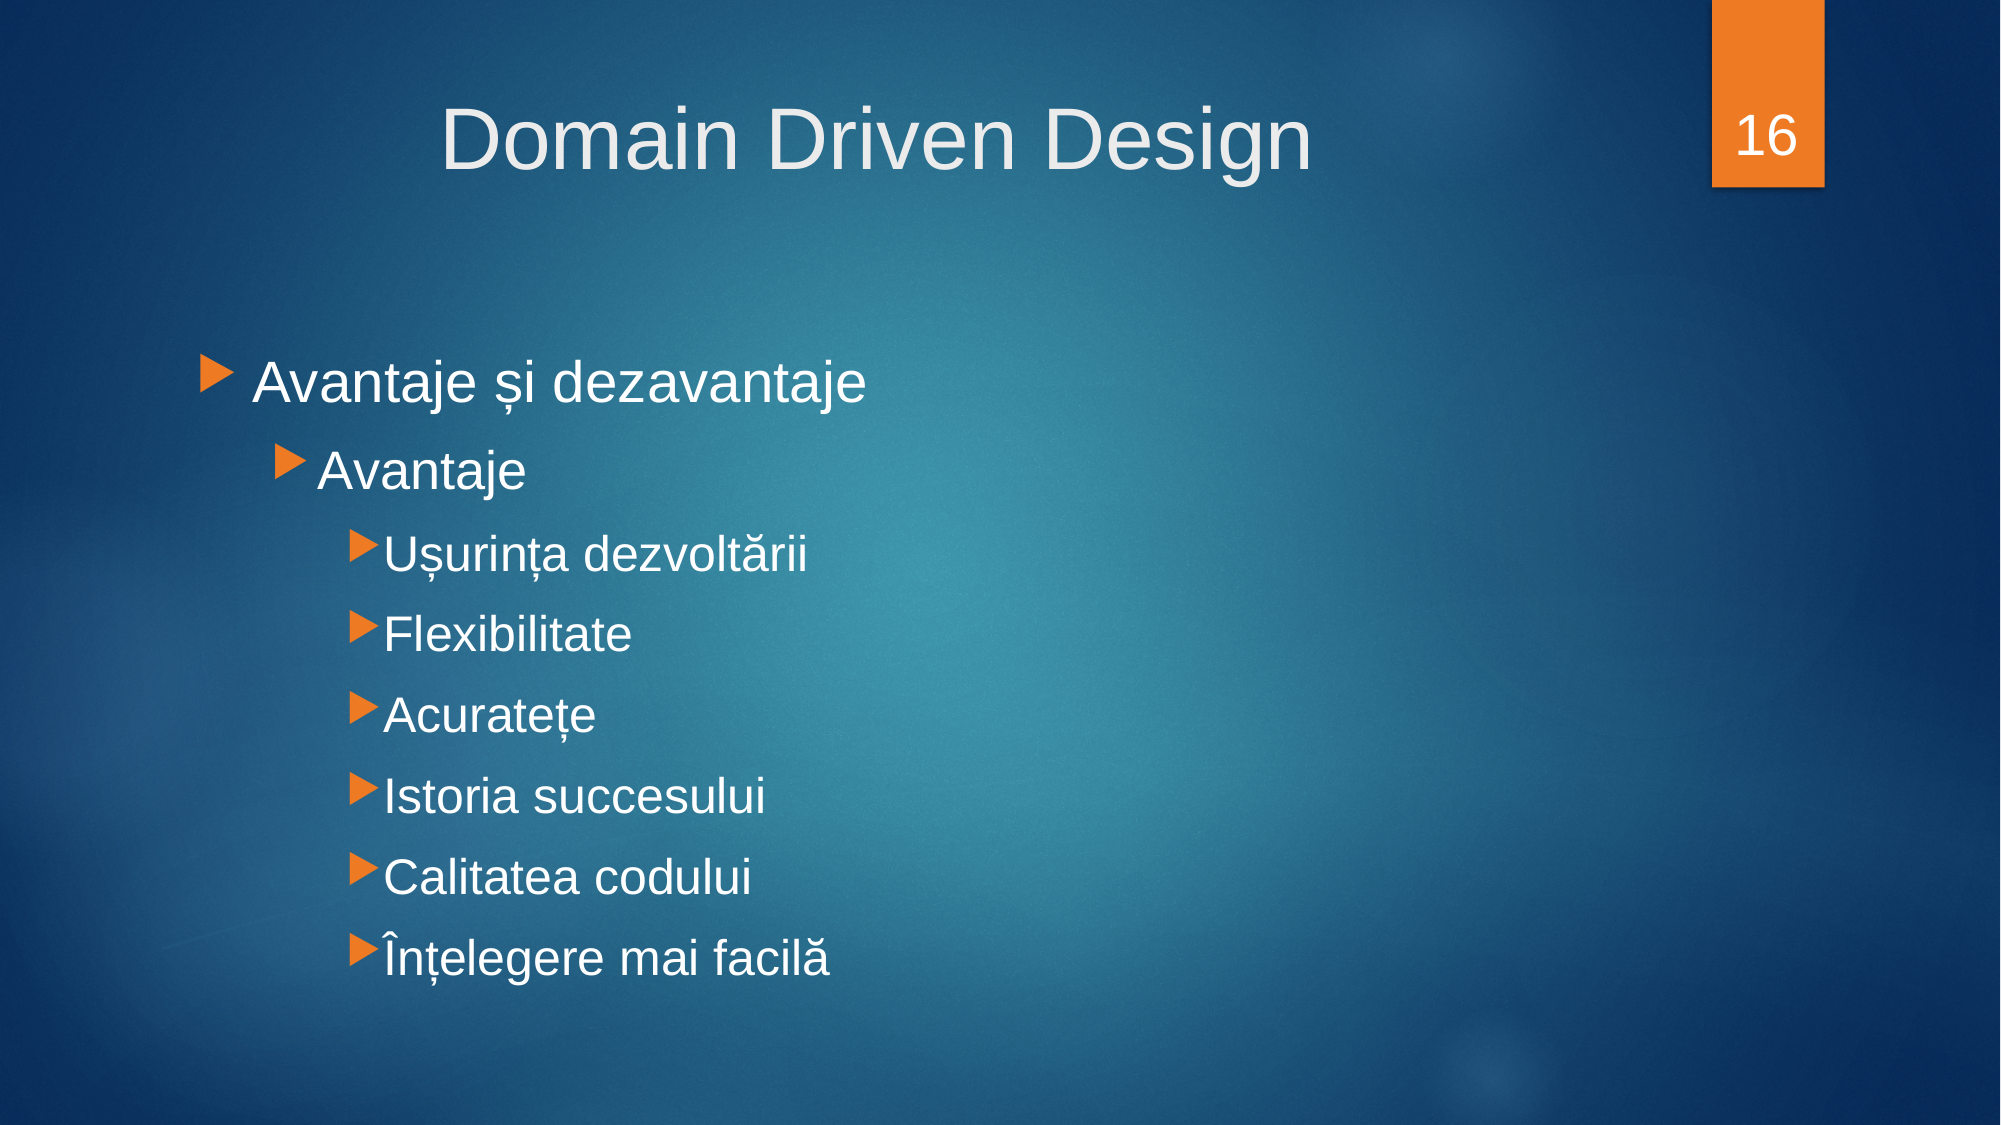

16
# Domain Driven Design
Avantaje și dezavantaje
Avantaje
Ușurința dezvoltării
Flexibilitate
Acuratețe
Istoria succesului
Calitatea codului
Înțelegere mai facilă